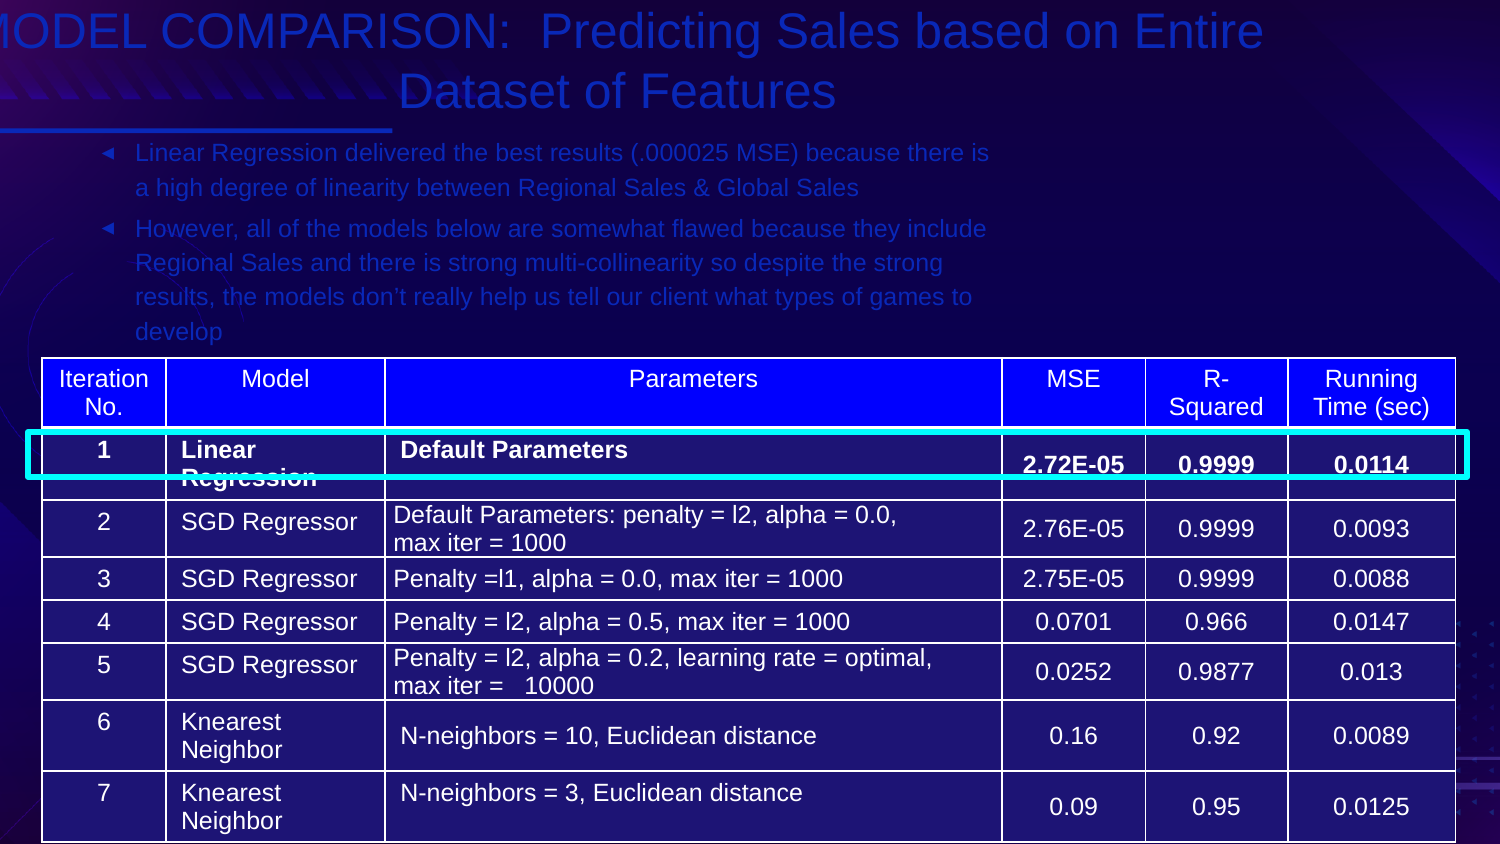

# MODEL COMPARISON:  Predicting Sales based on Entire Dataset of Features
Linear Regression delivered the best results (.000025 MSE) because there is a high degree of linearity between Regional Sales & Global Sales
However, all of the models below are somewhat flawed because they include Regional Sales and there is strong multi-collinearity so despite the strong results, the models don’t really help us tell our client what types of games to develop
| Iteration No. | Model | Parameters | MSE | R-Squared | Running Time (sec) |
| --- | --- | --- | --- | --- | --- |
| 1 | Linear Regression | Default Parameters | 2.72E-05 | 0.9999 | 0.0114 |
| 2 | SGD Regressor | Default Parameters: penalty = l2, alpha = 0.0, max iter = 1000 | 2.76E-05 | 0.9999 | 0.0093 |
| 3 | SGD Regressor | Penalty =l1, alpha = 0.0, max iter = 1000 | 2.75E-05 | 0.9999 | 0.0088 |
| 4 | SGD Regressor | Penalty = l2, alpha = 0.5, max iter = 1000 | 0.0701 | 0.966 | 0.0147 |
| 5 | SGD Regressor | Penalty = l2, alpha = 0.2, learning rate = optimal, max iter = 10000 | 0.0252 | 0.9877 | 0.013 |
| 6 | Knearest Neighbor | N-neighbors = 10, Euclidean distance | 0.16 | 0.92 | 0.0089 |
| 7 | Knearest Neighbor | N-neighbors = 3, Euclidean distance | 0.09 | 0.95 | 0.0125 |